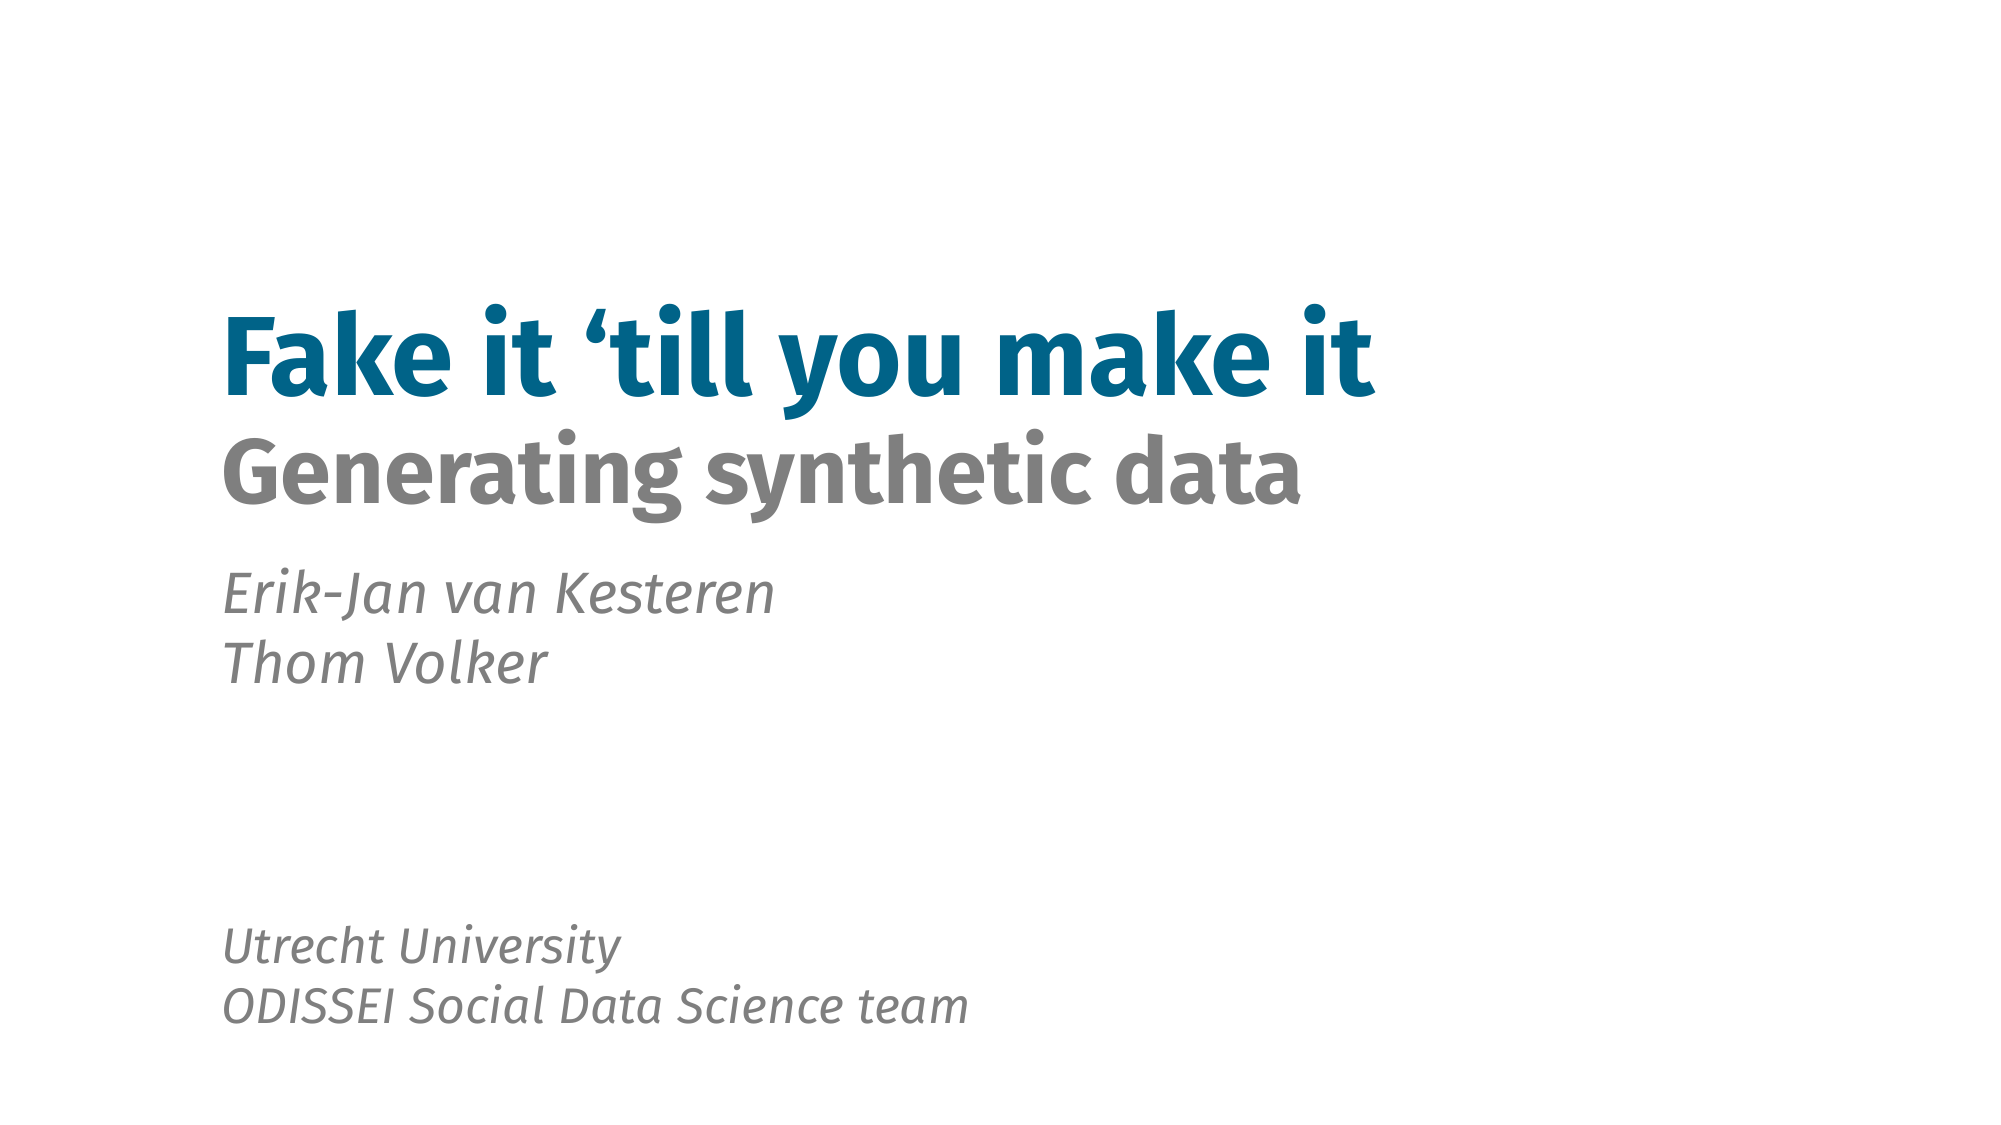

Fake it ‘till you make it
Generating synthetic data
Erik-Jan van Kesteren
Thom Volker
Utrecht University
ODISSEI Social Data Science team